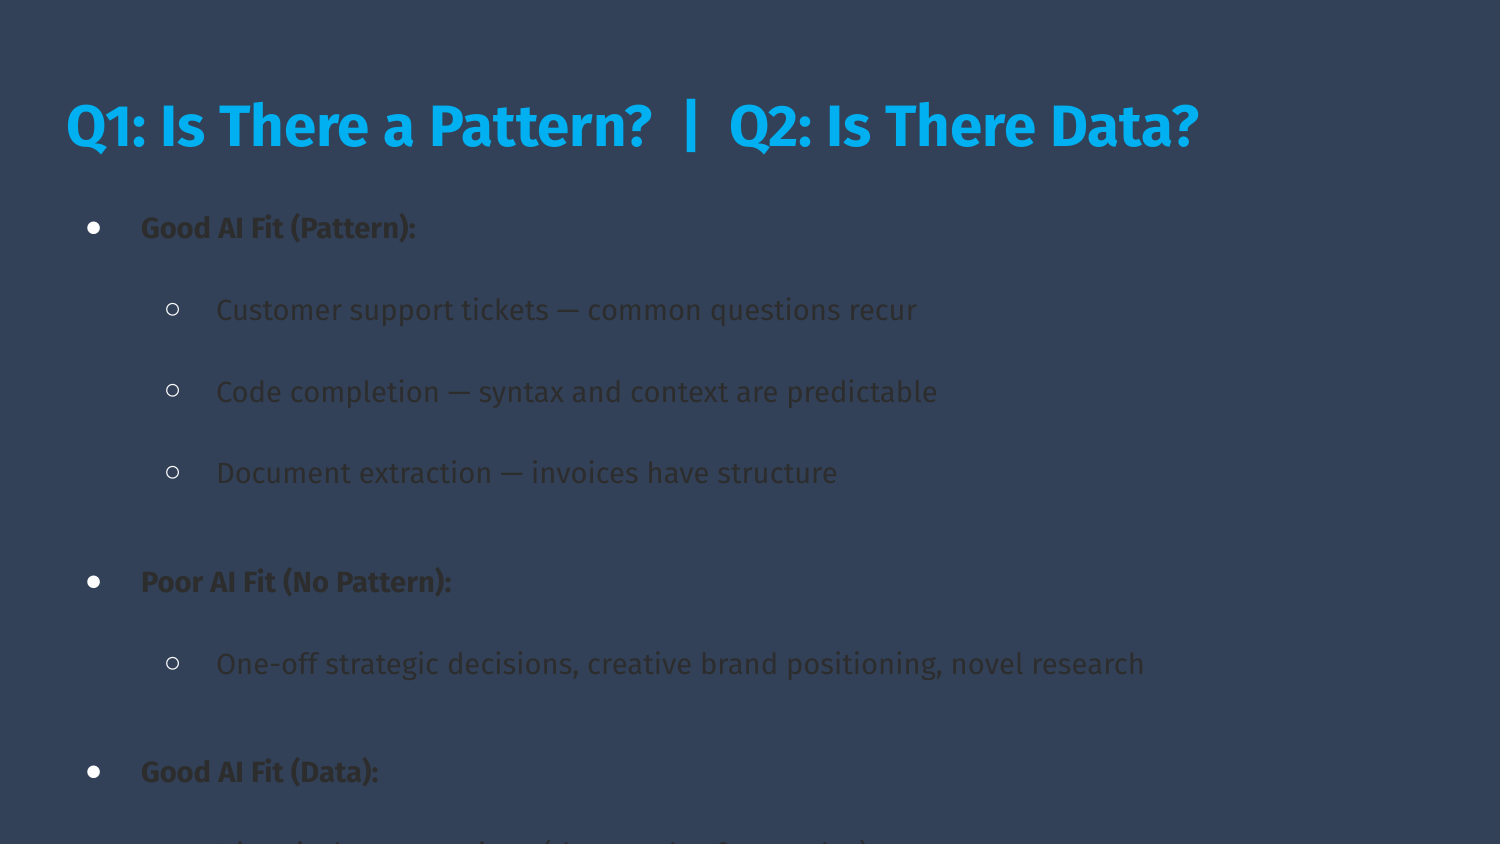

# Q1: Is There a Pattern?  |  Q2: Is There Data?
Good AI Fit (Pattern):
Customer support tickets — common questions recur
Code completion — syntax and context are predictable
Document extraction — invoices have structure

Poor AI Fit (No Pattern):
One-off strategic decisions, creative brand positioning, novel research

Good AI Fit (Data):
Historical conversations (thousands of examples)
Public code repos (billions of lines)
Existing documents (structured/semi-structured)

Poor AI Fit (No Data):
Brand new process, highly sensitive/inaccessible data, rare events

Key insight: AI is pattern recognition, not magic